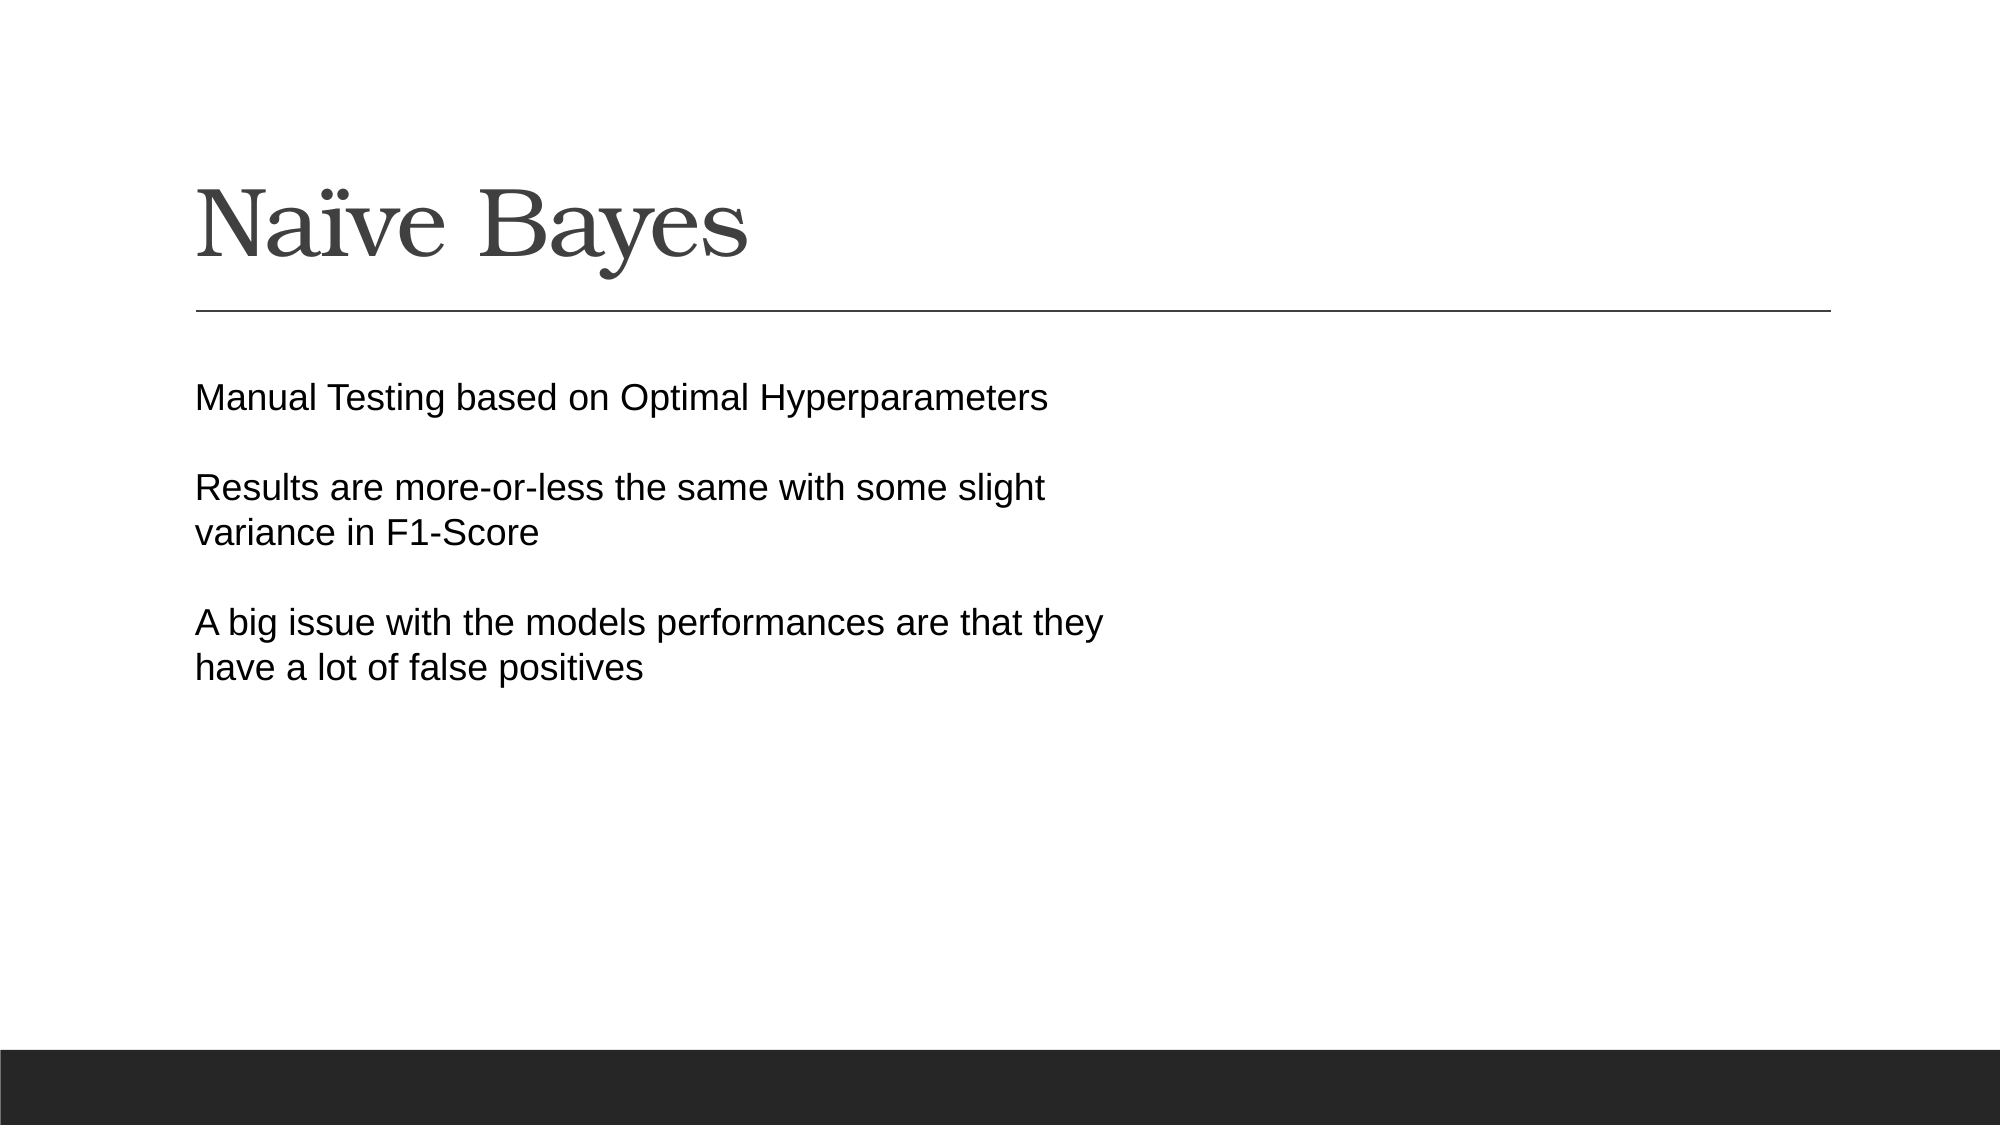

# Naïve Bayes
Manual Testing based on Optimal Hyperparameters

Results are more-or-less the same with some slight variance in F1-Score

A big issue with the models performances are that they have a lot of false positives